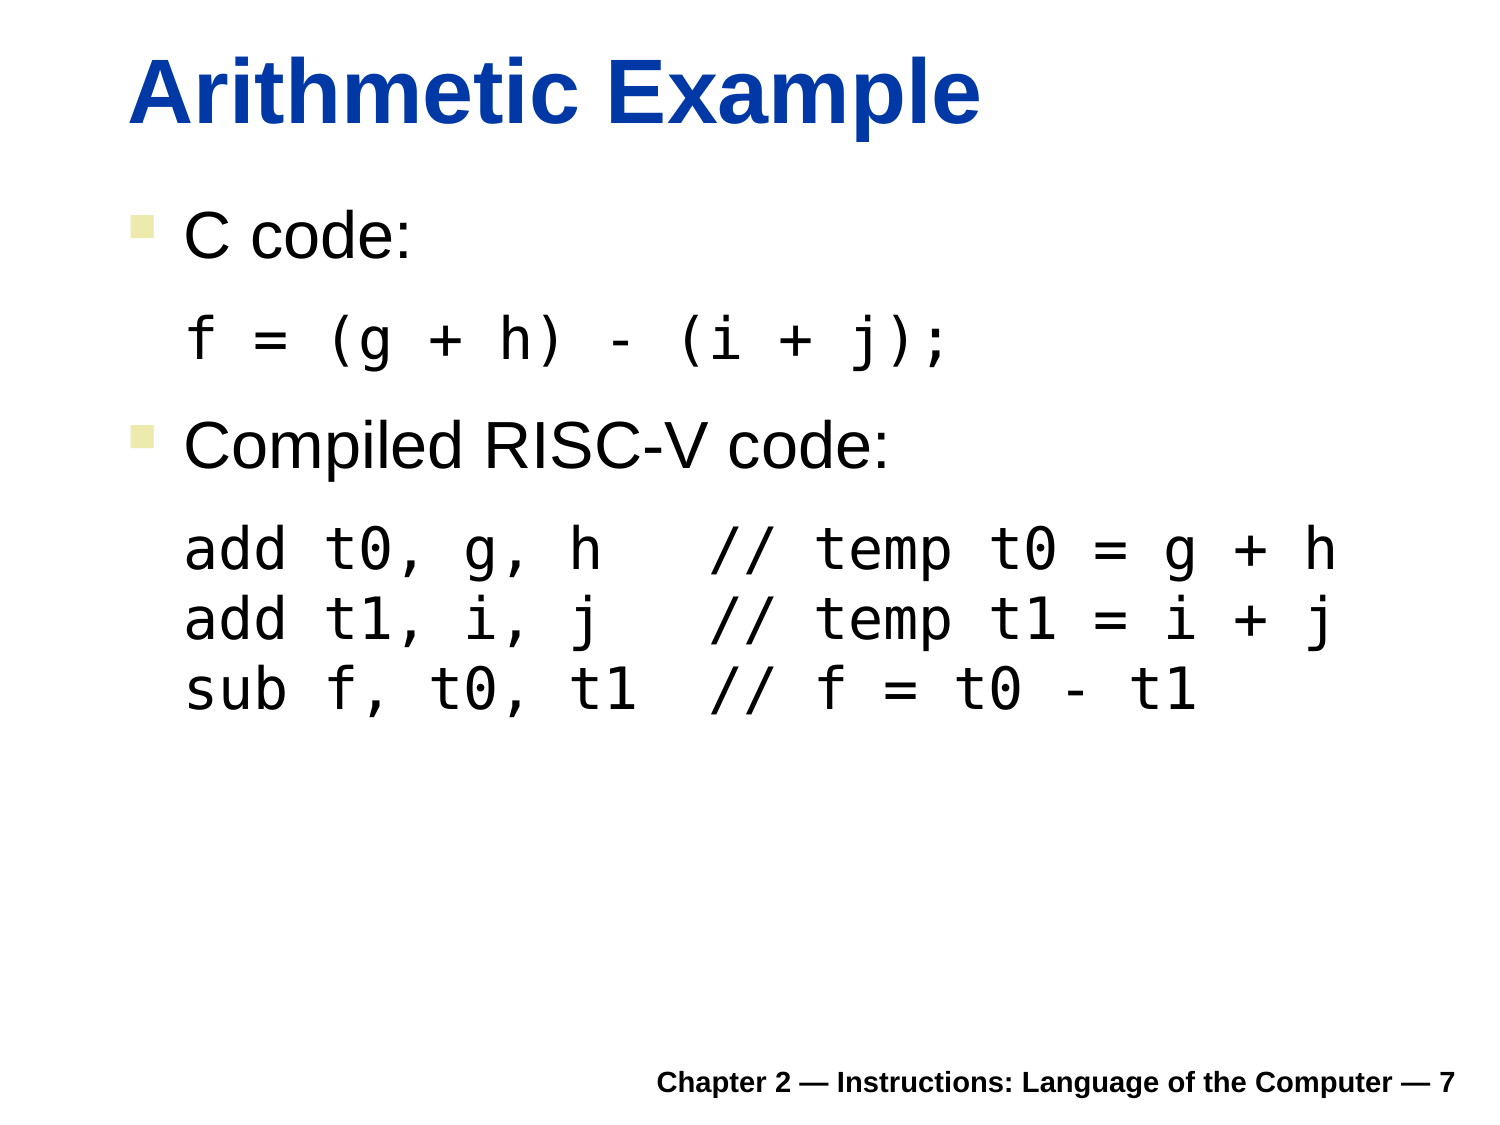

# Arithmetic Example
C code:
	f = (g + h) - (i + j);
Compiled RISC-V code:
	add t0, g, h   // temp t0 = g + h
add t1, i, j   // temp t1 = i + j
sub f, t0, t1  // f = t0 - t1
Chapter 2 — Instructions: Language of the Computer — 7